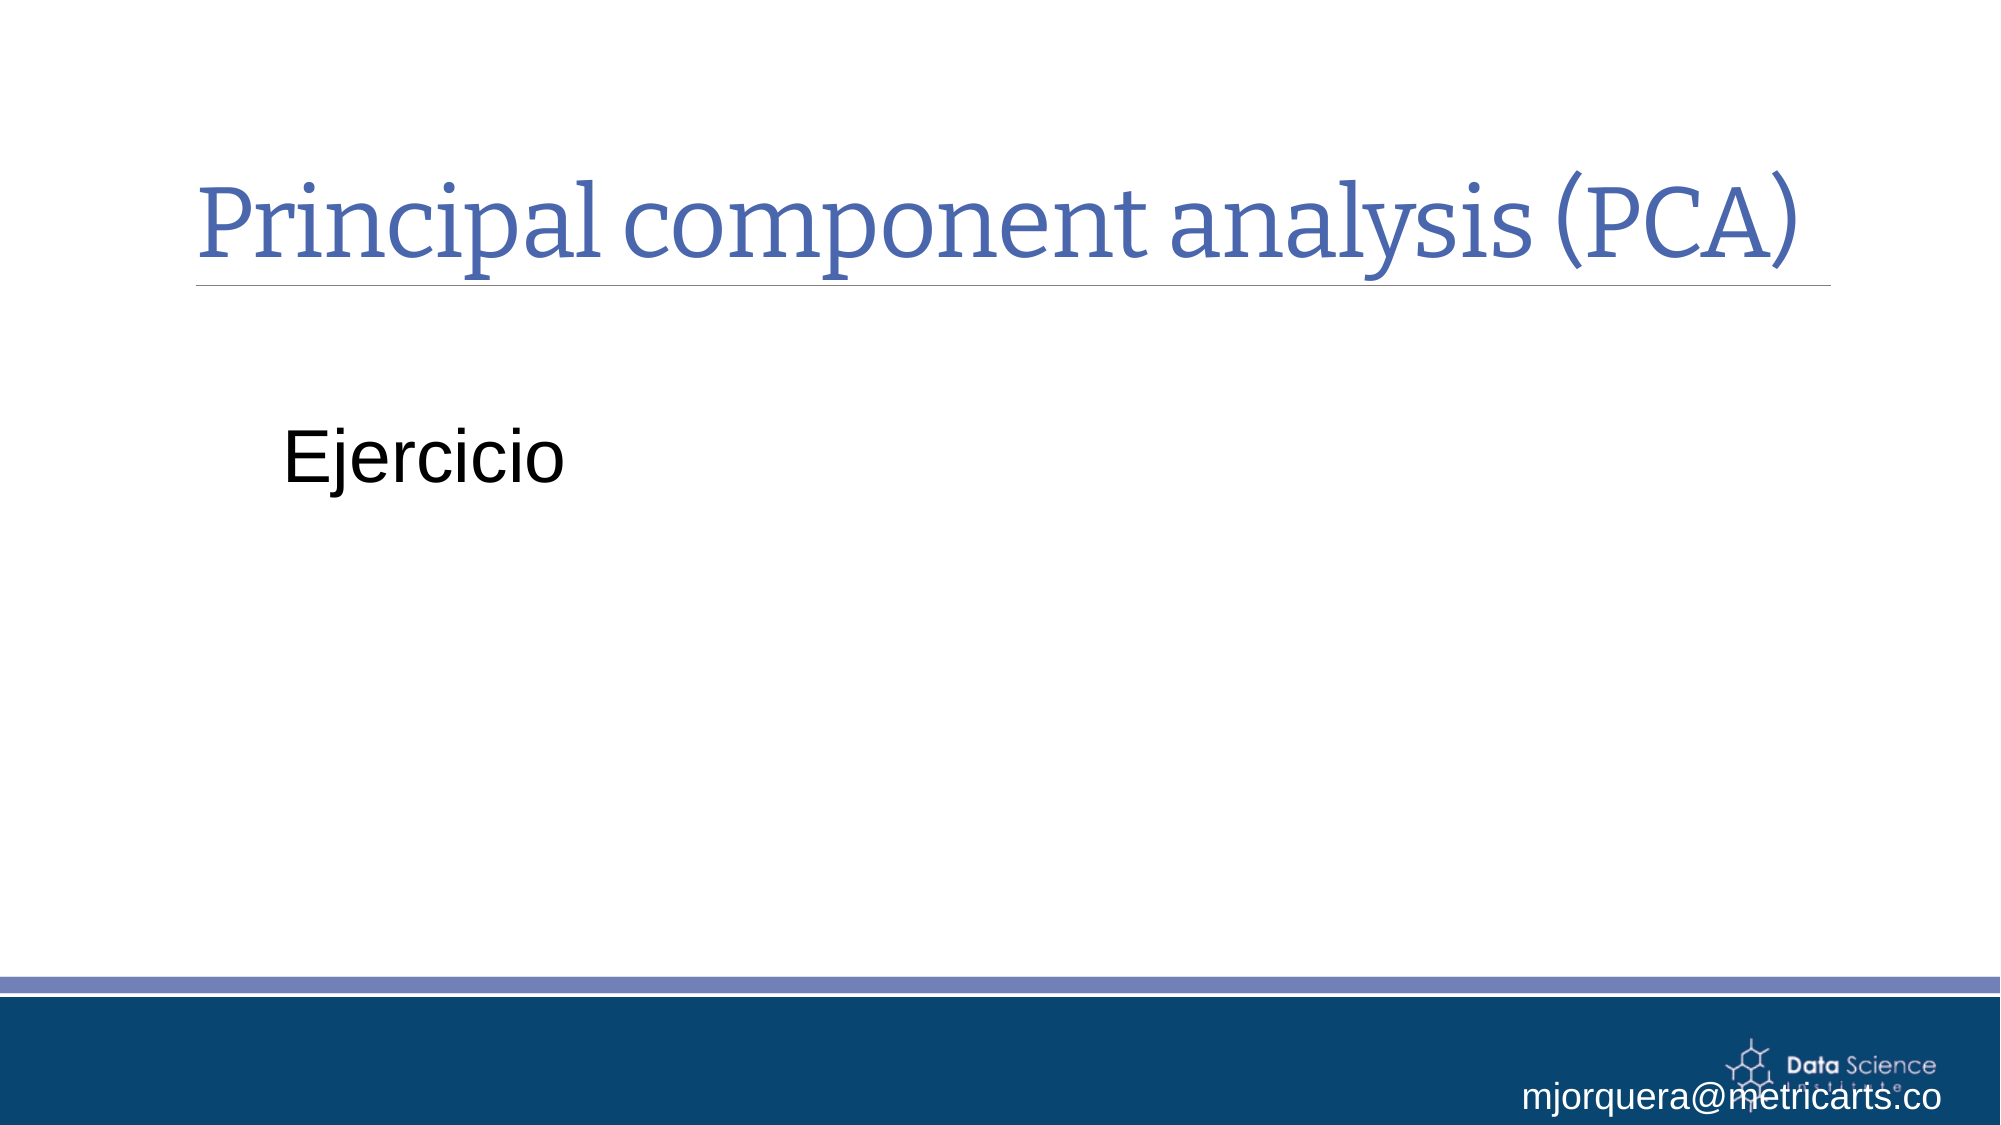

# Principal component analysis (PCA)
Ejercicio
mjorquera@metricarts.com